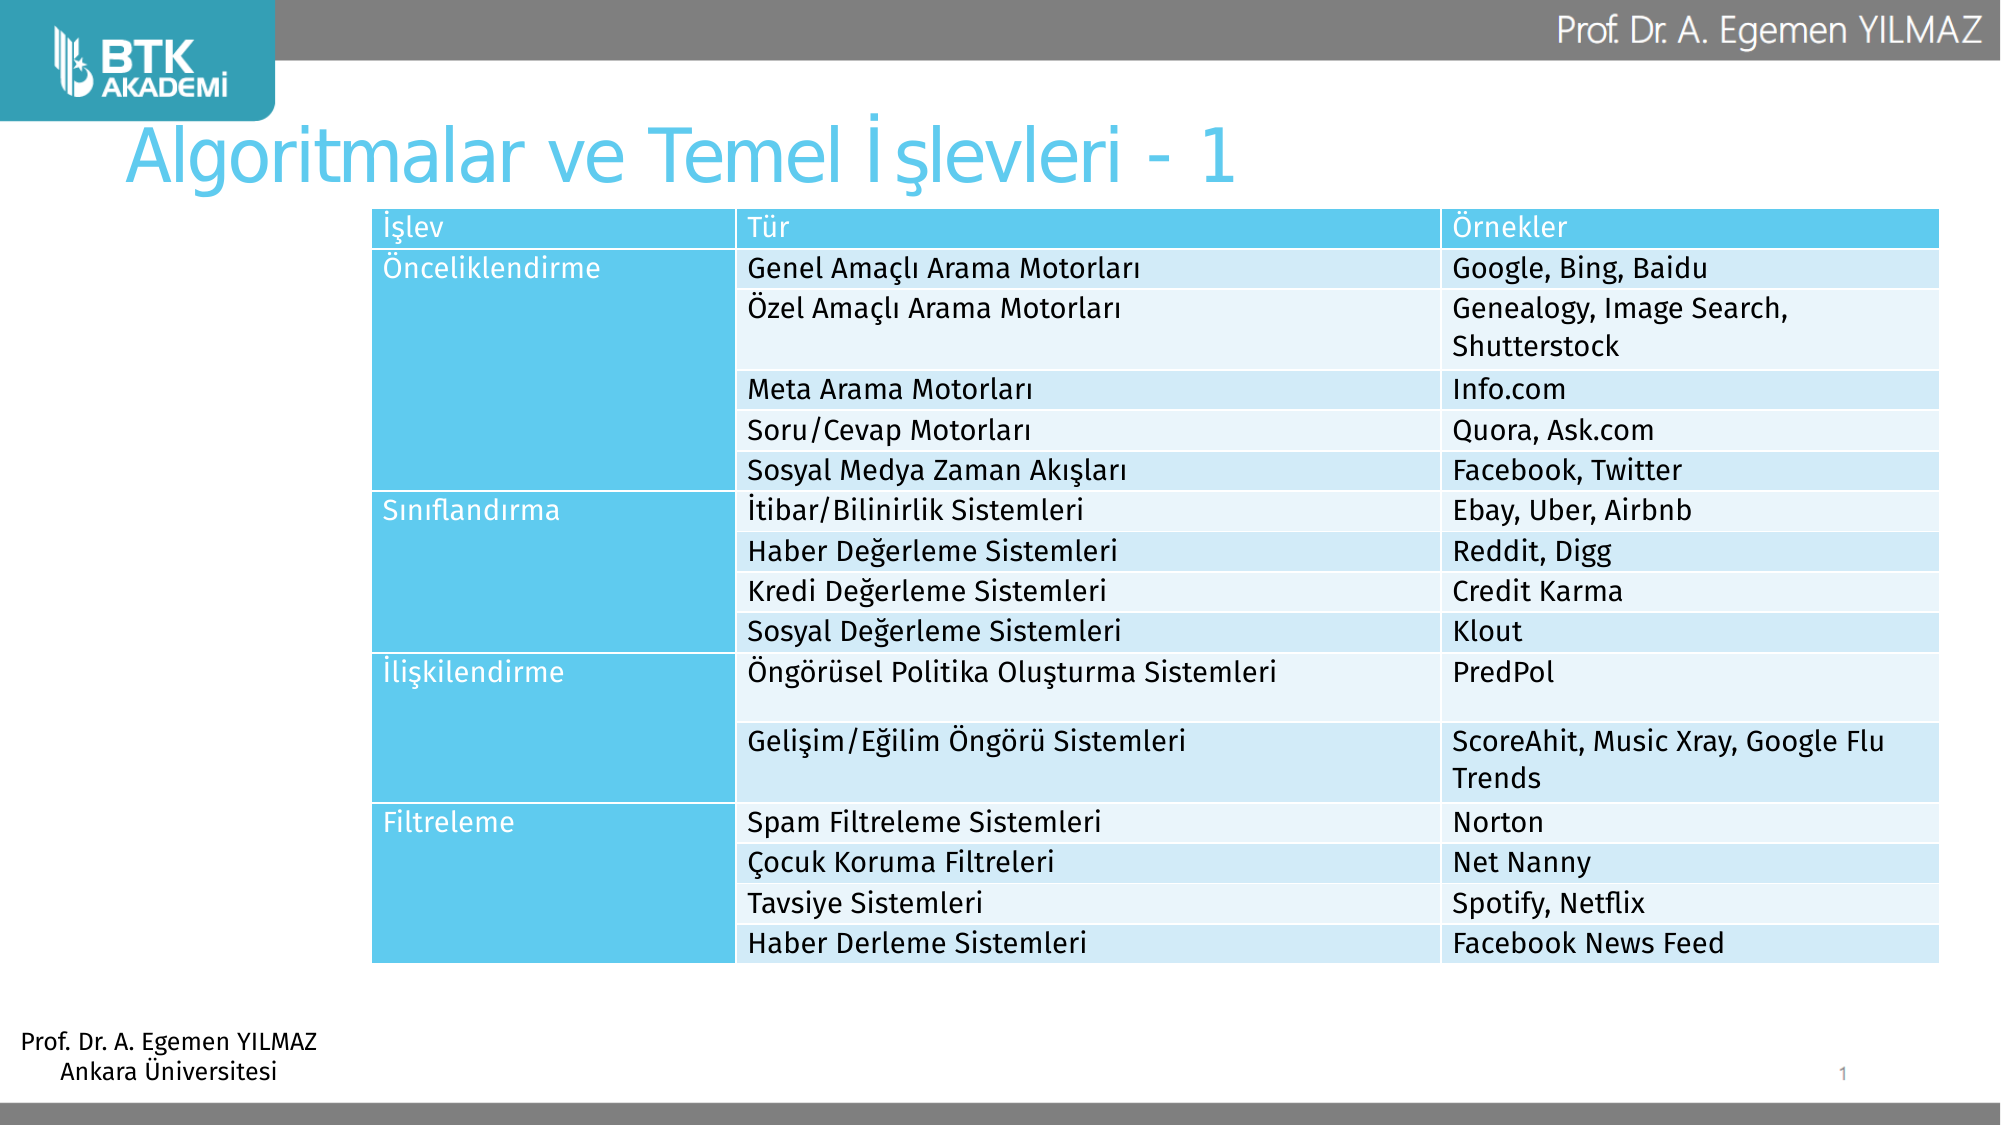

Algoritmalar ve Temel İşlevleri - 1
| İşlev | Tür | Örnekler |
| --- | --- | --- |
| Önceliklendirme | Genel Amaçlı Arama Motorları | Google, Bing, Baidu |
|  | Özel Amaçlı Arama Motorları | Genealogy, Image Search, Shutterstock |
|  | Meta Arama Motorları | Info.com |
|  | Soru/Cevap Motorları | Quora, Ask.com |
|  | Sosyal Medya Zaman Akışları | Facebook, Twitter |
| Sınıflandırma | İtibar/Bilinirlik Sistemleri | Ebay, Uber, Airbnb |
|  | Haber Değerleme Sistemleri | Reddit, Digg |
|  | Kredi Değerleme Sistemleri | Credit Karma |
|  | Sosyal Değerleme Sistemleri | Klout |
| İlişkilendirme | Öngörüsel Politika Oluşturma Sistemleri | PredPol |
|  | Gelişim/Eğilim Öngörü Sistemleri | ScoreAhit, Music Xray, Google Flu Trends |
| Filtreleme | Spam Filtreleme Sistemleri | Norton |
|  | Çocuk Koruma Filtreleri | Net Nanny |
|  | Tavsiye Sistemleri | Spotify, Netflix |
|  | Haber Derleme Sistemleri | Facebook News Feed |
Prof. Dr. A. Egemen YILMAZ
Ankara Üniversitesi